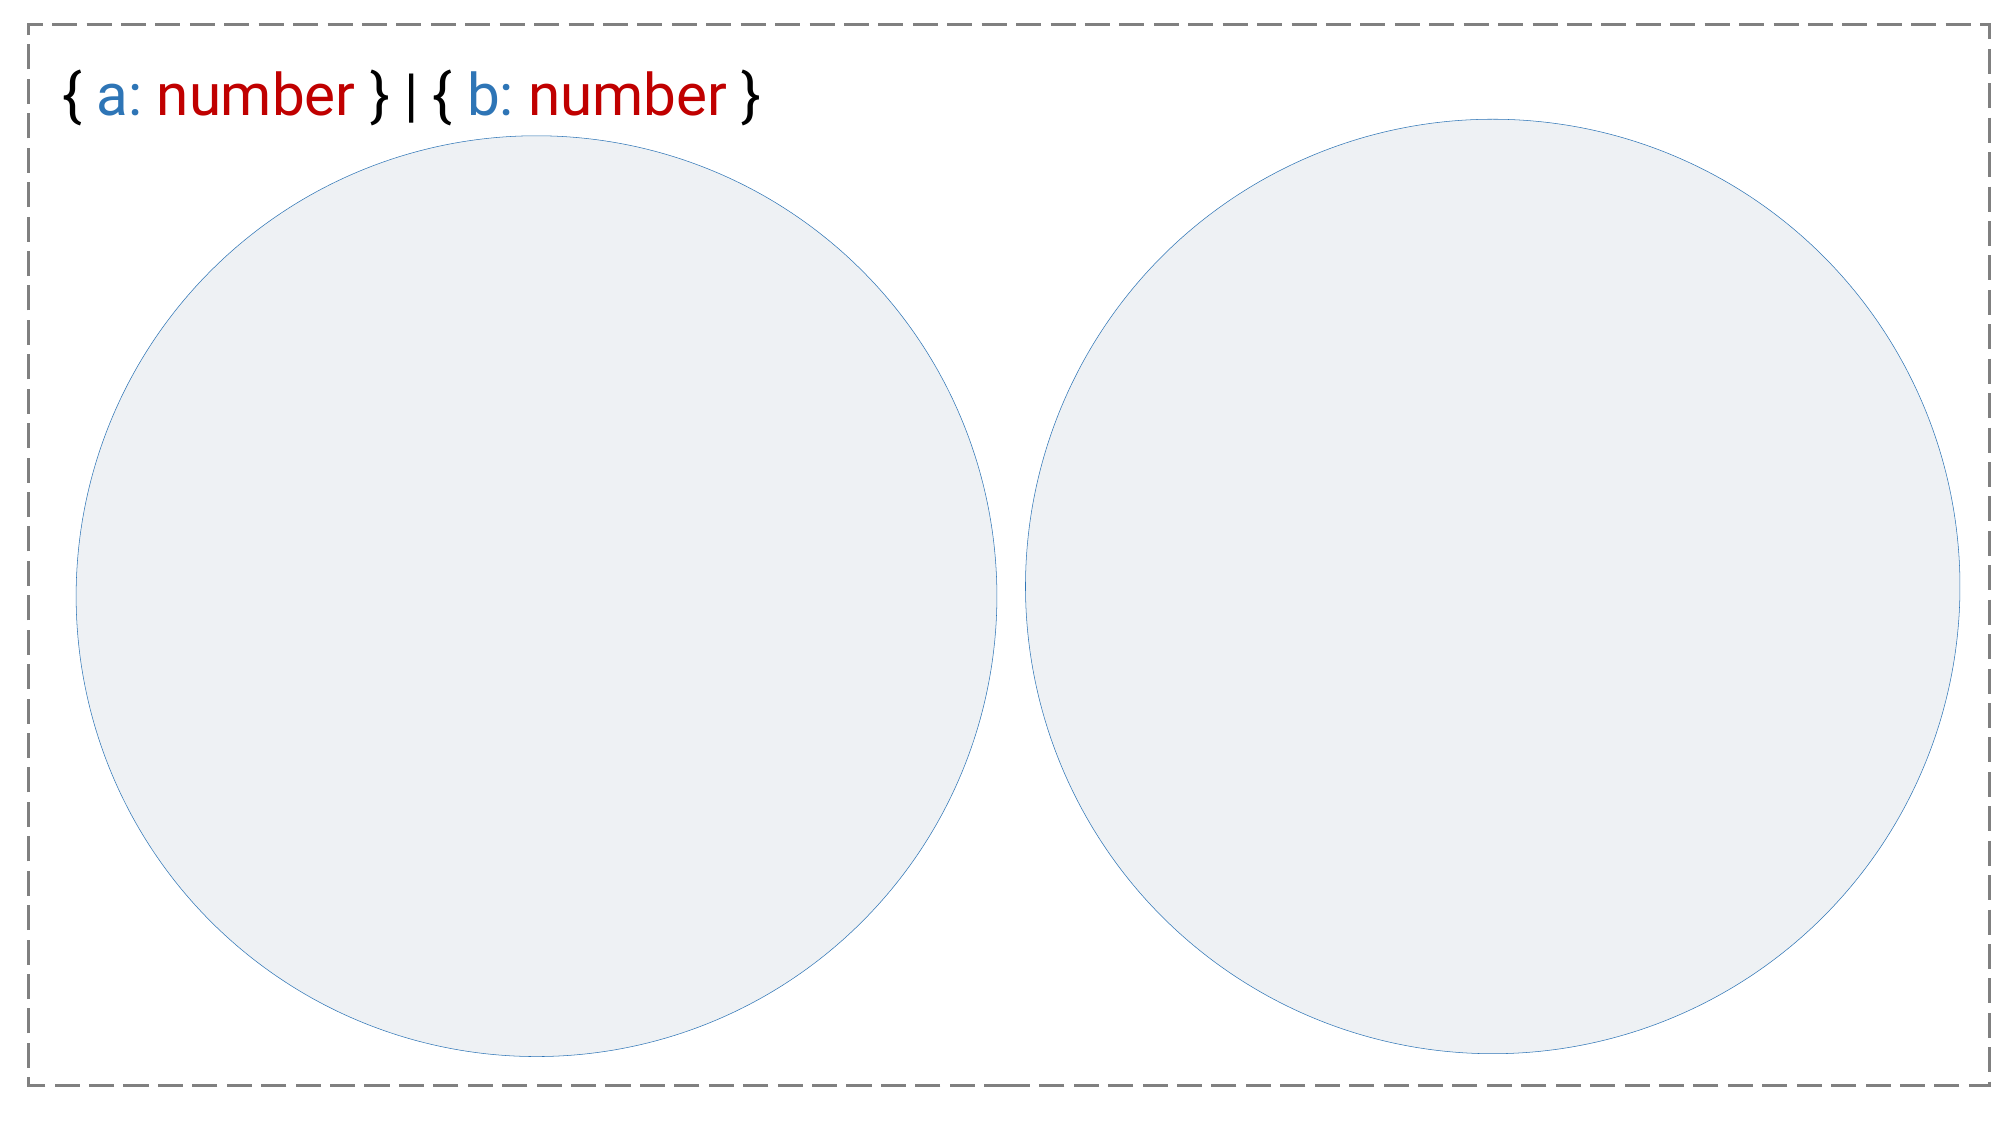

| { b: number }
{ a: number }